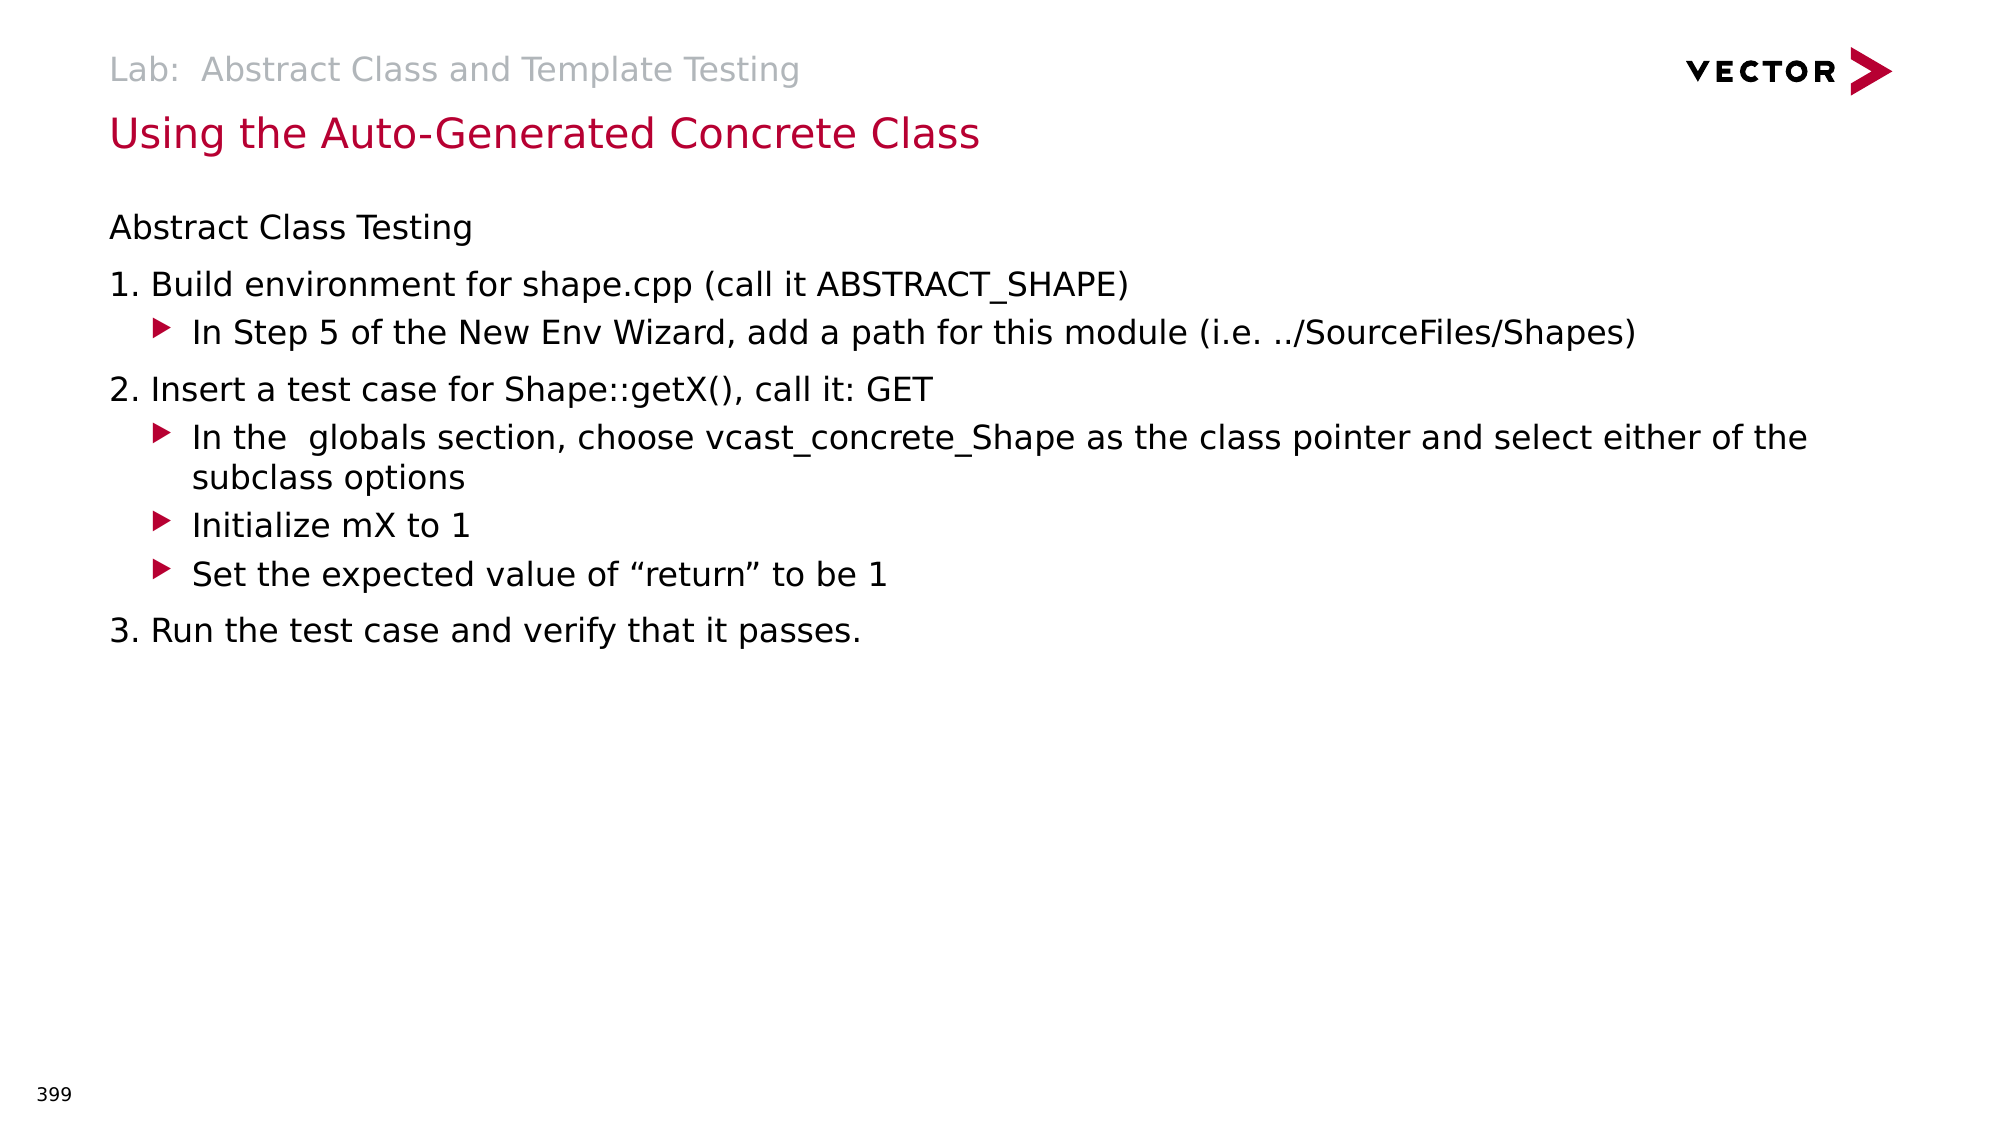

# Lab:  Abstract Class and Template Testing
Using the Auto-Generated Concrete Class
Abstract Class Testing
Build environment for shape.cpp (call it ABSTRACT_SHAPE)
In Step 5 of the New Env Wizard, add a path for this module (i.e. ../SourceFiles/Shapes)
Insert a test case for Shape::getX(), call it: GET
In the  globals section, choose vcast_concrete_Shape as the class pointer and select either of the subclass options
Initialize mX to 1
Set the expected value of “return” to be 1
Run the test case and verify that it passes.